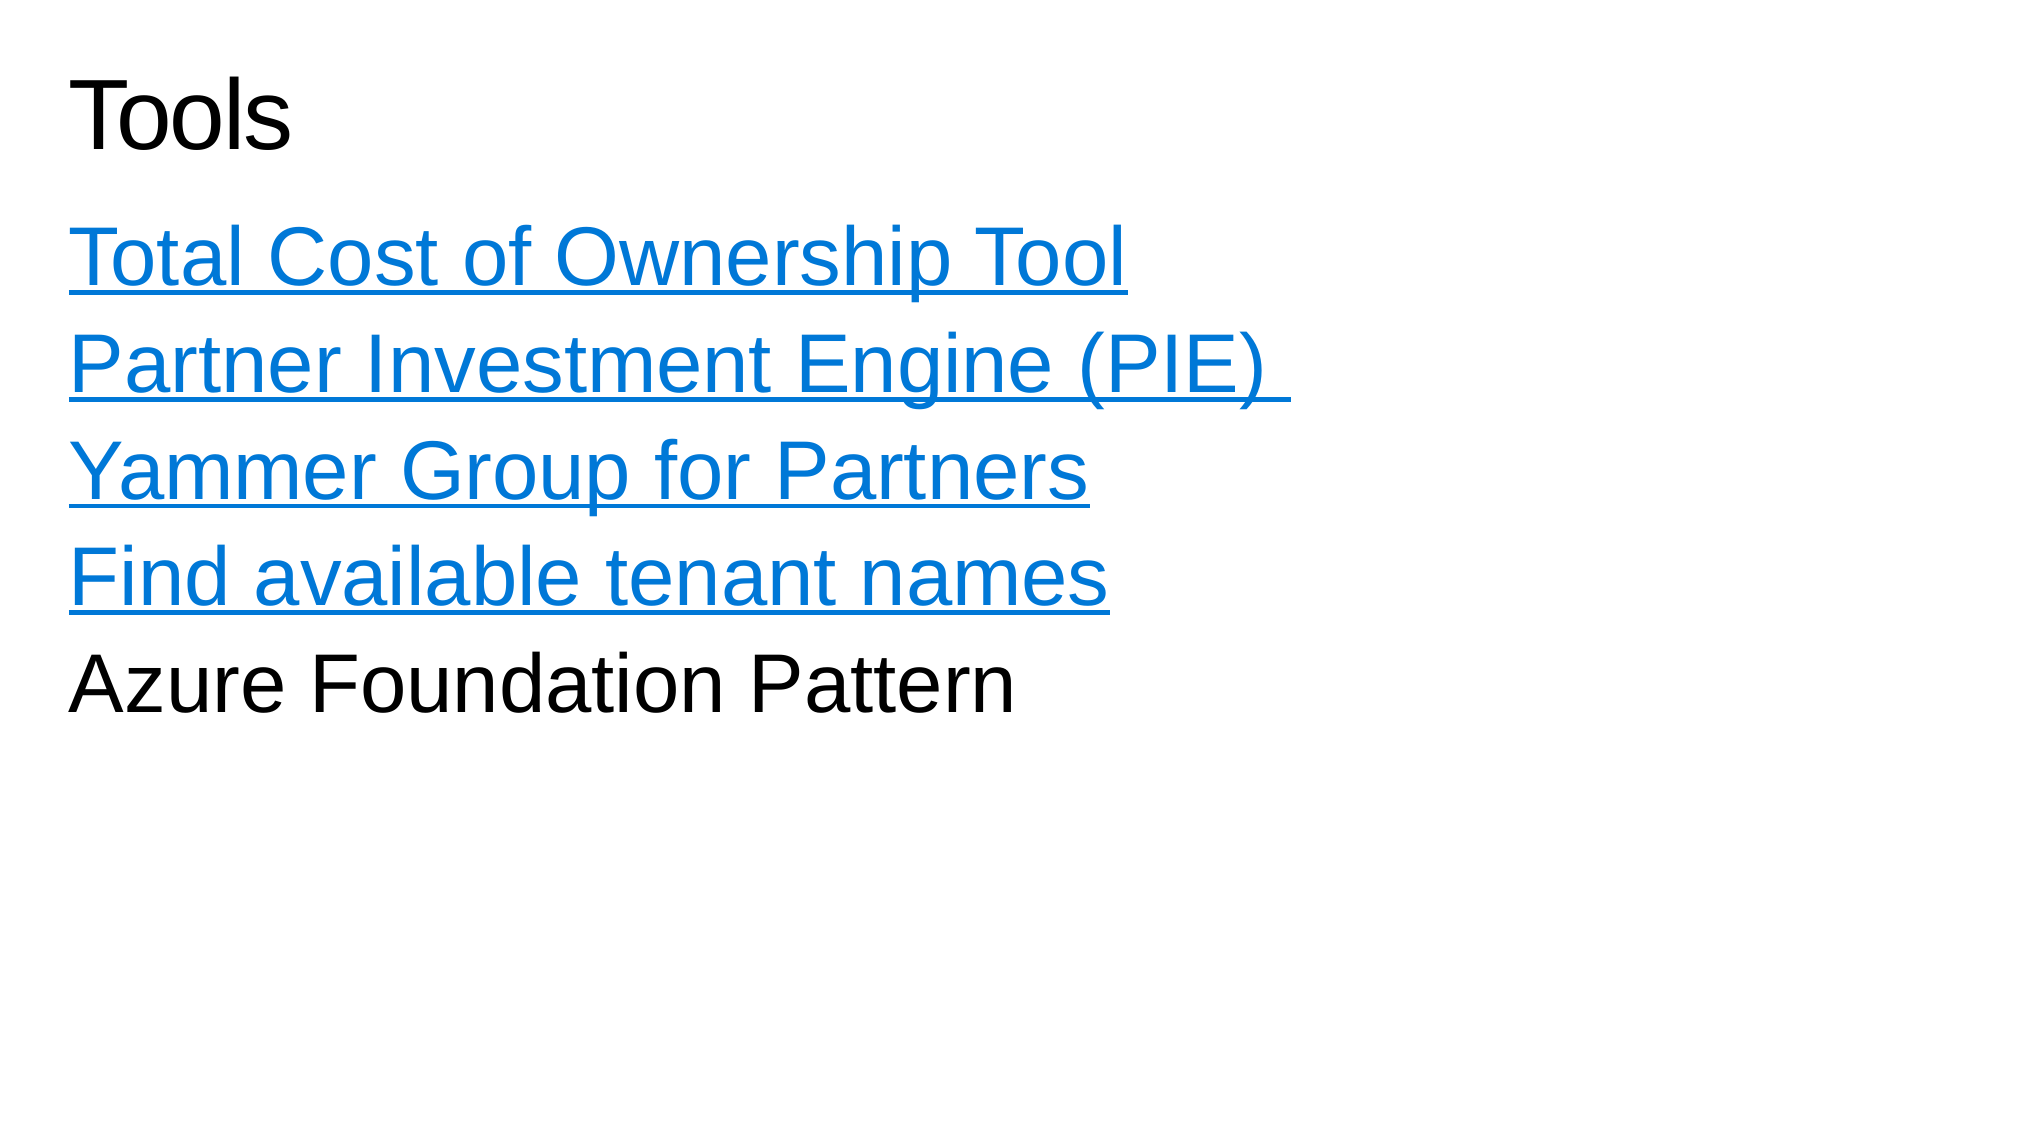

# Tools
Total Cost of Ownership Tool
Partner Investment Engine (PIE)
Yammer Group for Partners
Find available tenant names
Azure Foundation Pattern